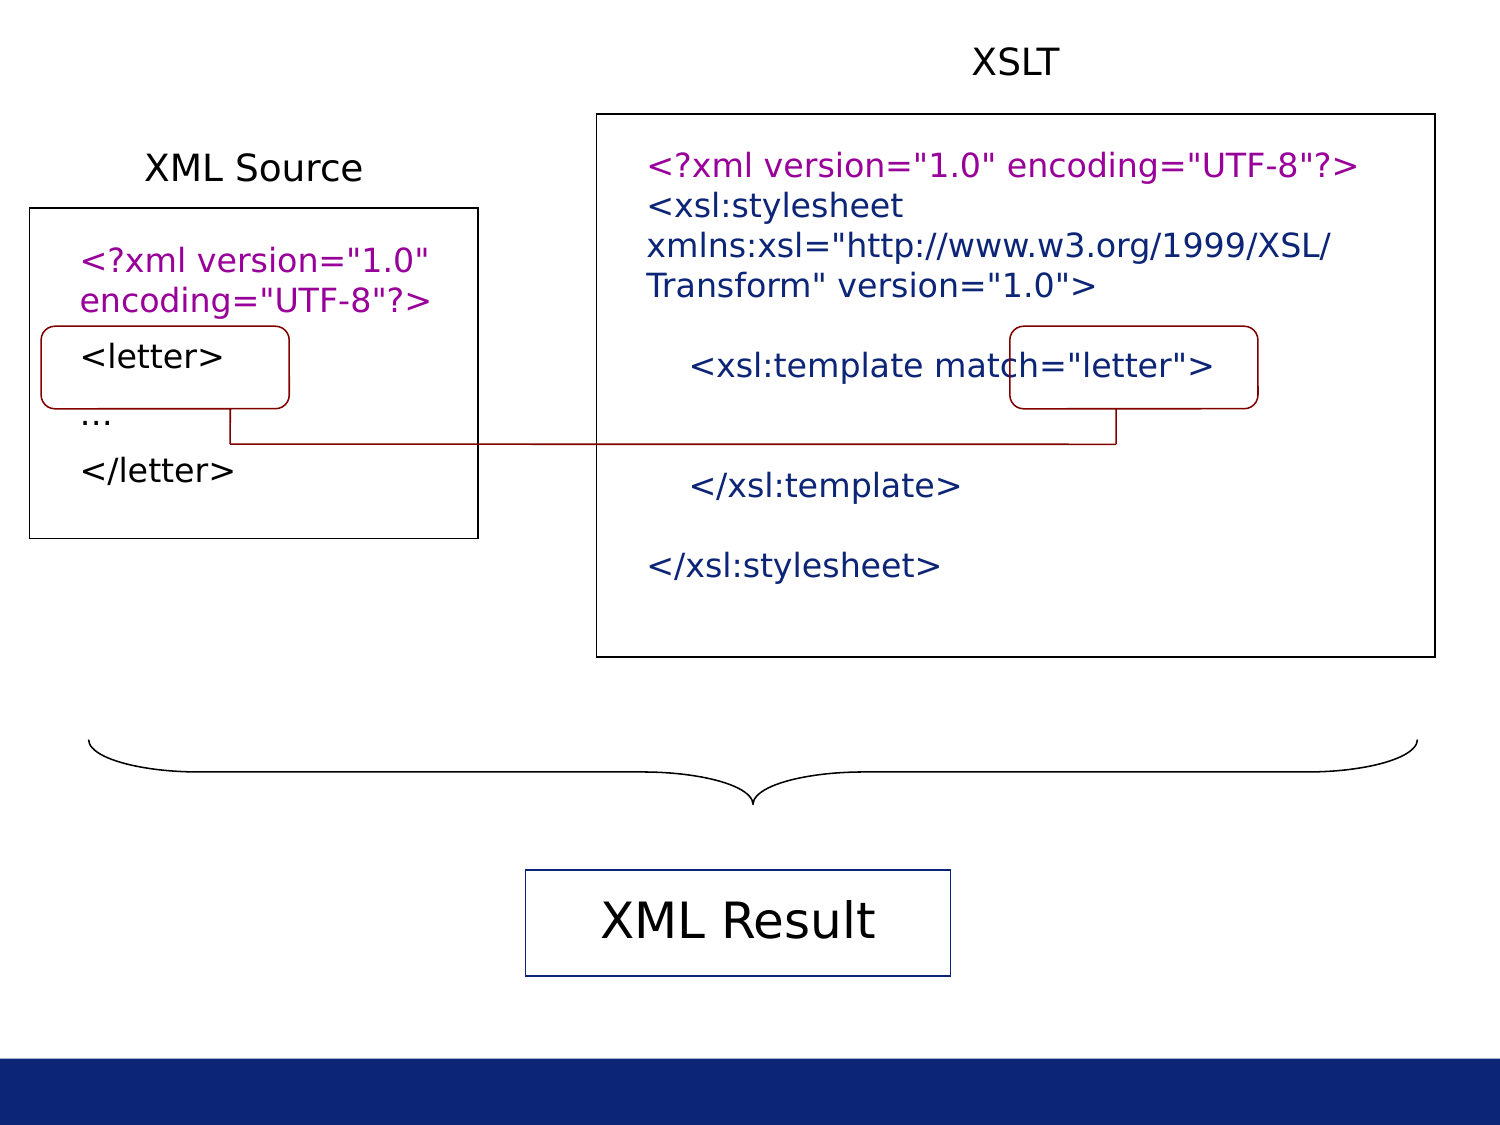

XSLT

XML Source
<?xml version="1.0" encoding="UTF-8"?>
<xsl:stylesheet xmlns:xsl="http://www.w3.org/1999/XSL/
Transform" version="1.0">

    <xsl:template match="letter">

    </xsl:template>

</xsl:stylesheet>

<?xml version="1.0" encoding="UTF-8"?>
<letter>
…
</letter>

XML Result